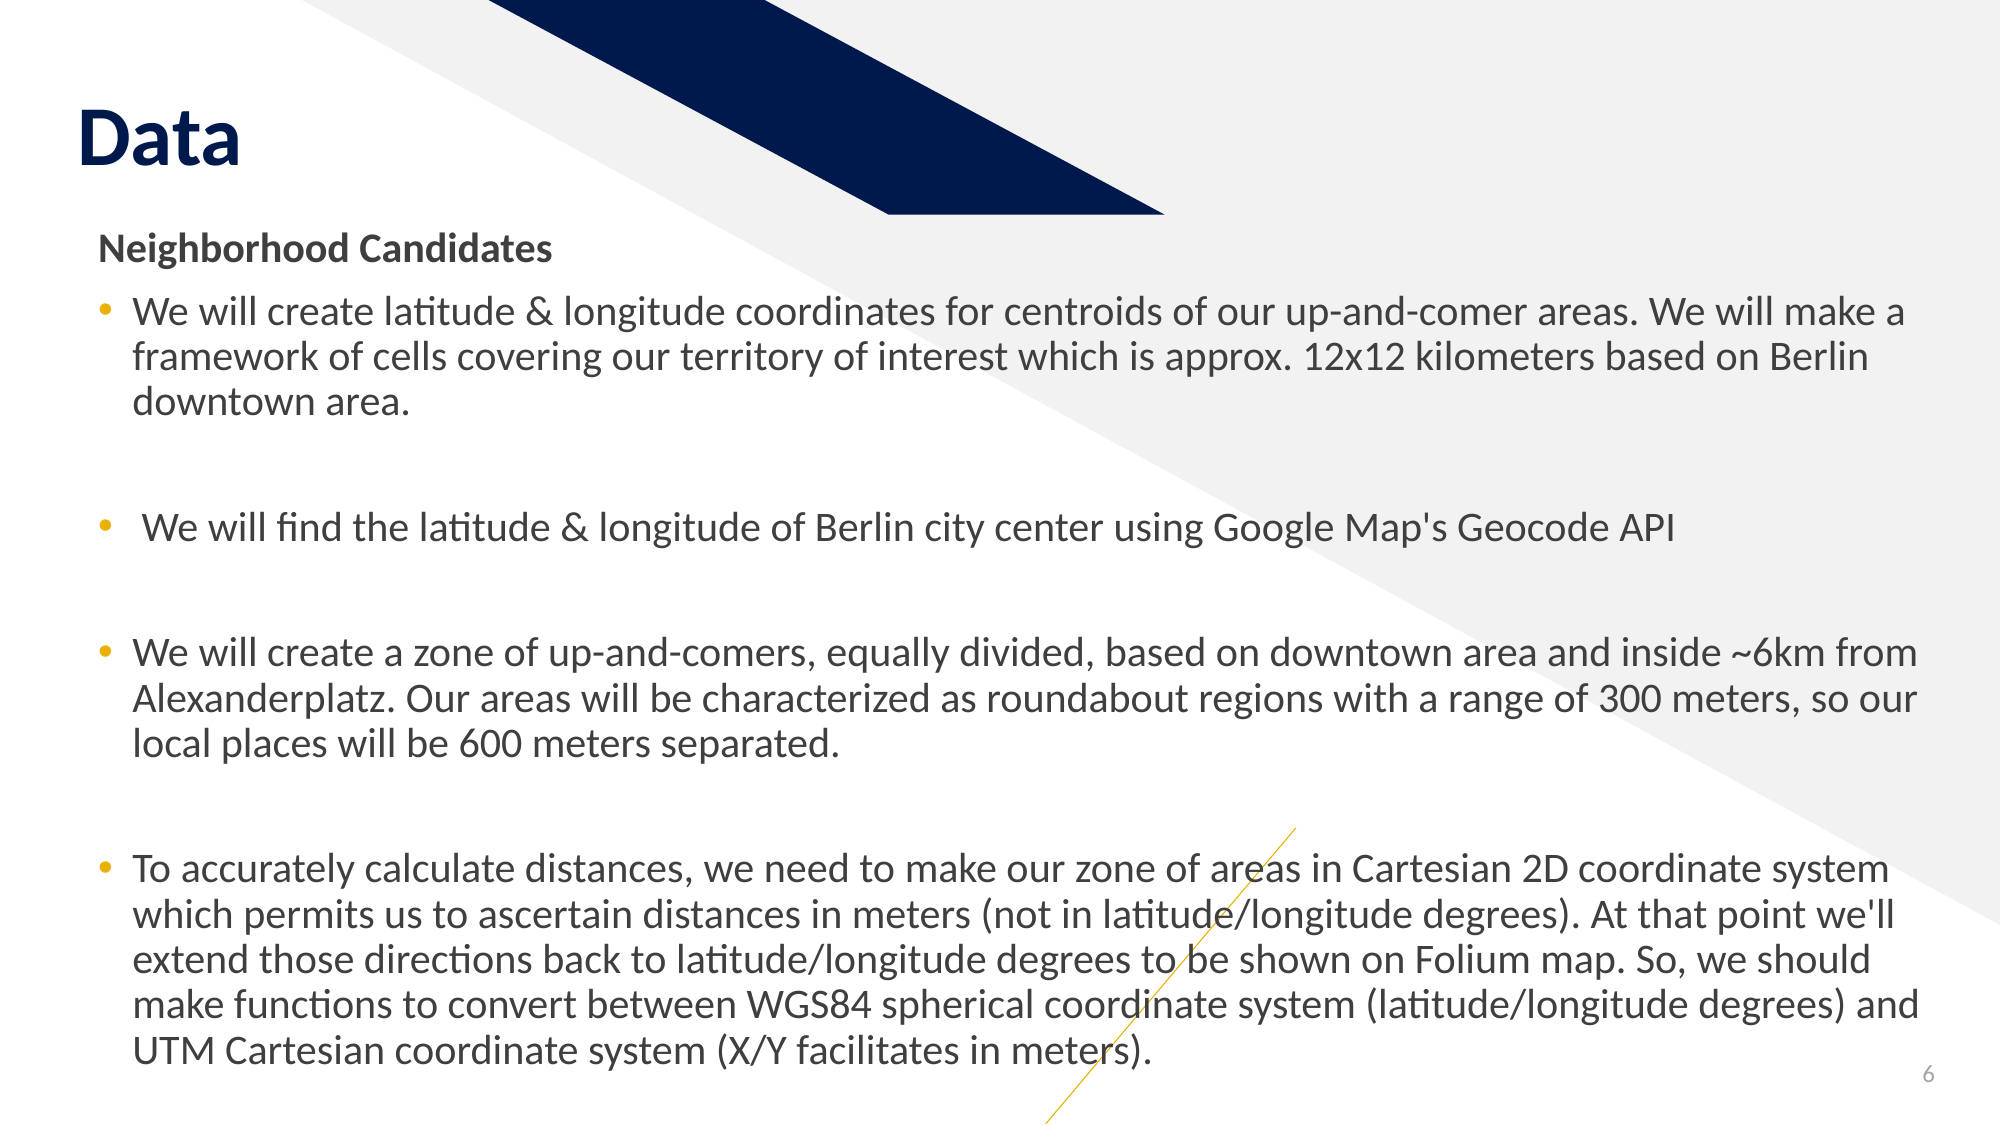

# Data
Neighborhood Candidates
We will create latitude & longitude coordinates for centroids of our up-and-comer areas. We will make a framework of cells covering our territory of interest which is approx. 12x12 kilometers based on Berlin downtown area.

 We will find the latitude & longitude of Berlin city center using Google Map's Geocode API

We will create a zone of up-and-comers, equally divided, based on downtown area and inside ~6km from Alexanderplatz. Our areas will be characterized as roundabout regions with a range of 300 meters, so our local places will be 600 meters separated.

To accurately calculate distances, we need to make our zone of areas in Cartesian 2D coordinate system which permits us to ascertain distances in meters (not in latitude/longitude degrees). At that point we'll extend those directions back to latitude/longitude degrees to be shown on Folium map. So, we should make functions to convert between WGS84 spherical coordinate system (latitude/longitude degrees) and UTM Cartesian coordinate system (X/Y facilitates in meters).

6